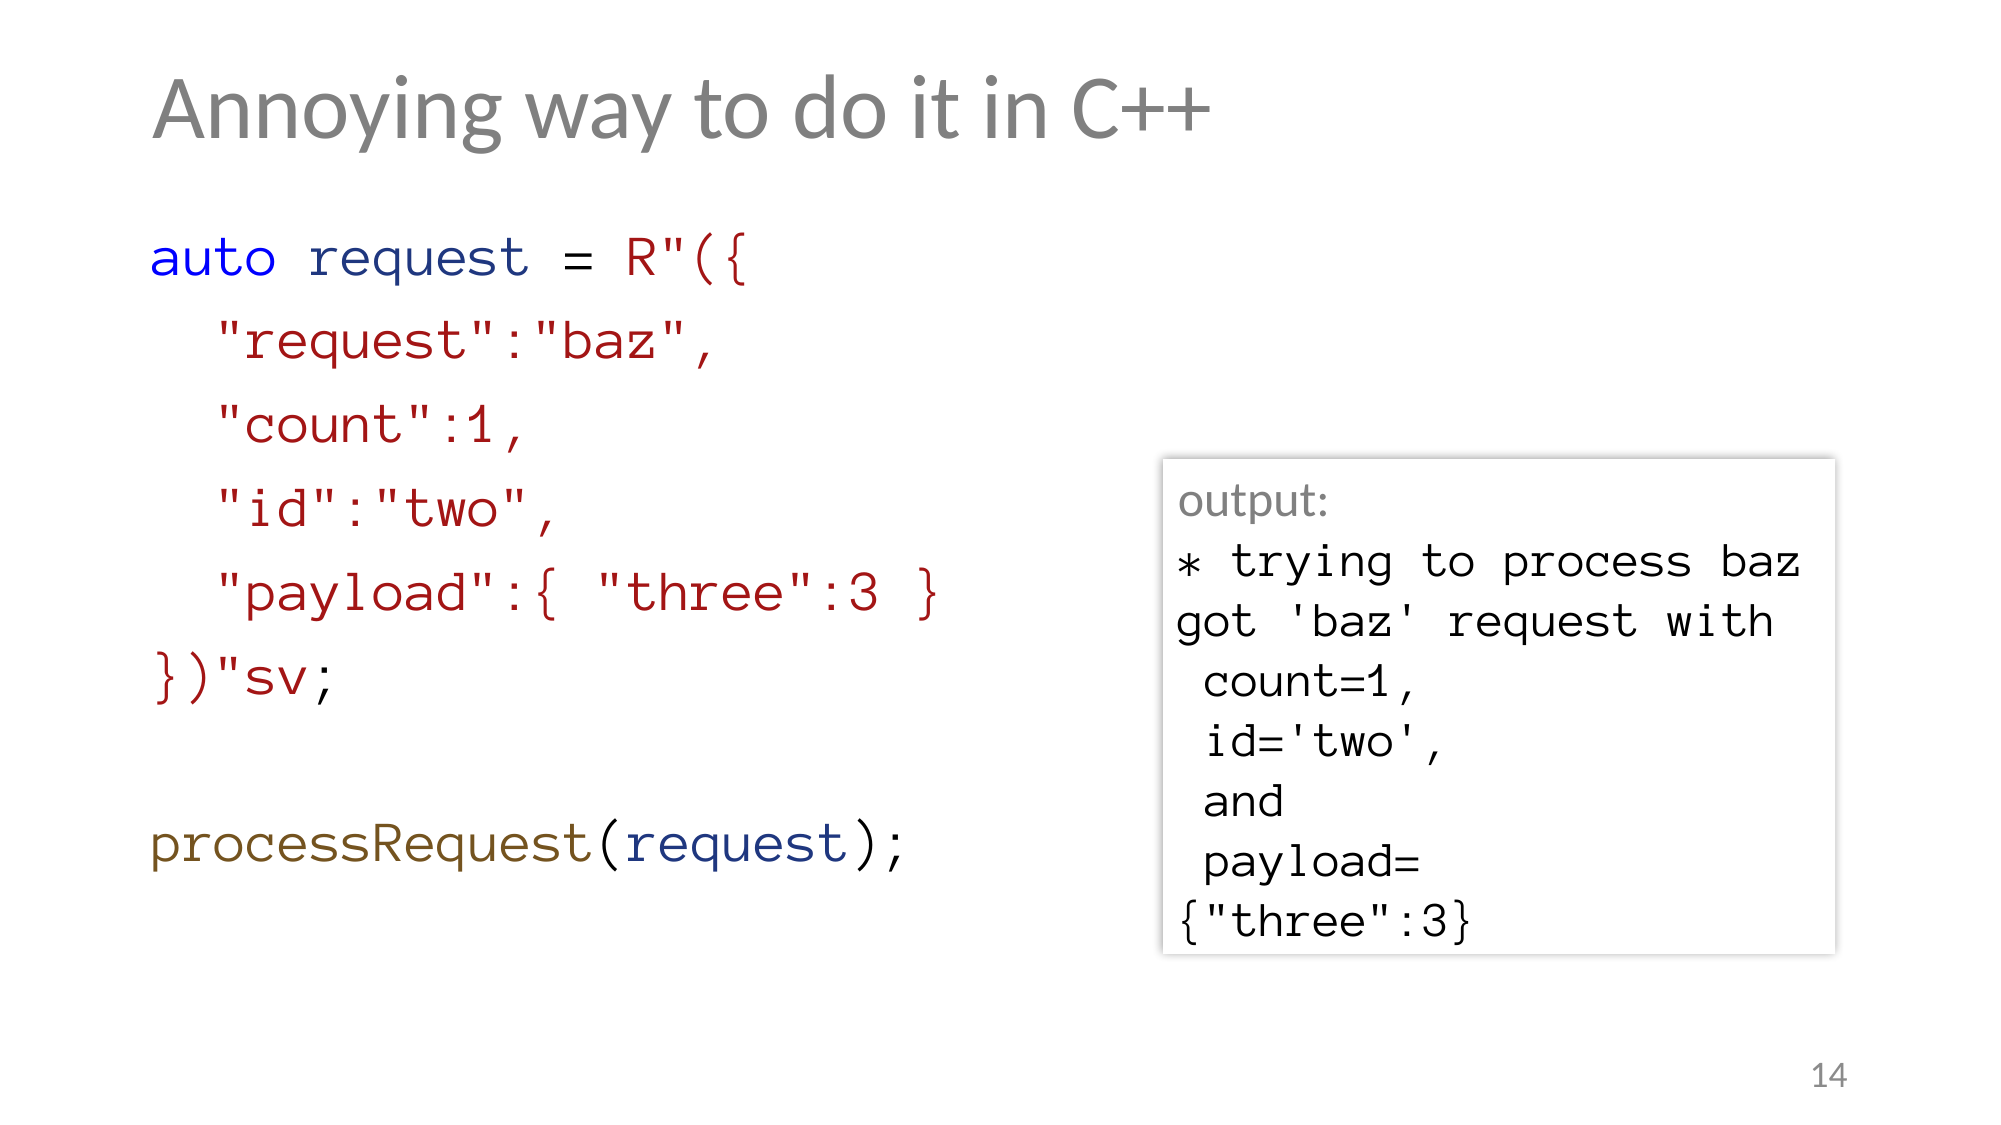

# Annoying way to do it in C++
auto request = R"({
  "request":"baz",
  "count":1,
  "id":"two",
  "payload":{ "three":3 }
})"sv;

processRequest(request);
output:
* trying to process baz
got 'baz' request with
 count=1,
 id='two',
 and
 payload=
{"three":3}
14